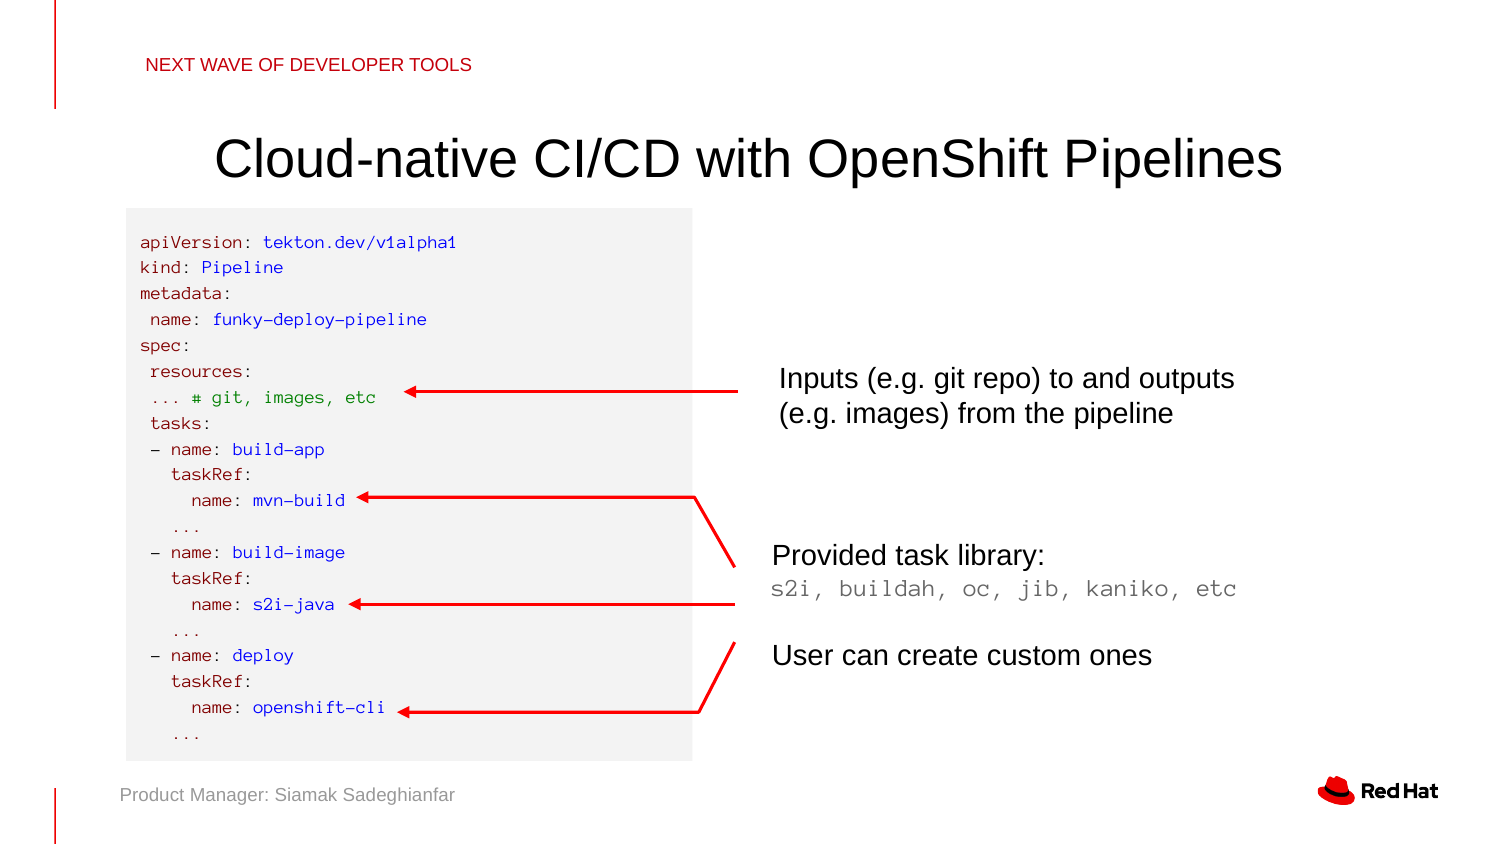

NEXT WAVE OF DEVELOPER TOOLS
# Cloud-native CI/CD with OpenShift Pipelines
apiVersion: tekton.dev/v1alpha1
kind: Pipeline
metadata:
 name: funky-deploy-pipeline
spec:
 resources:
 ... # git, images, etc
 tasks:
 - name: build-app
   taskRef:
     name: mvn-build
   ...
 - name: build-image
   taskRef:
     name: s2i-java
   ...
 - name: deploy
   taskRef:
     name: openshift-cli
   ...
Inputs (e.g. git repo) to and outputs (e.g. images) from the pipeline

Provided task library:
s2i, buildah, oc, jib, kaniko, etc

User can create custom ones

Product Manager: Siamak Sadeghianfar